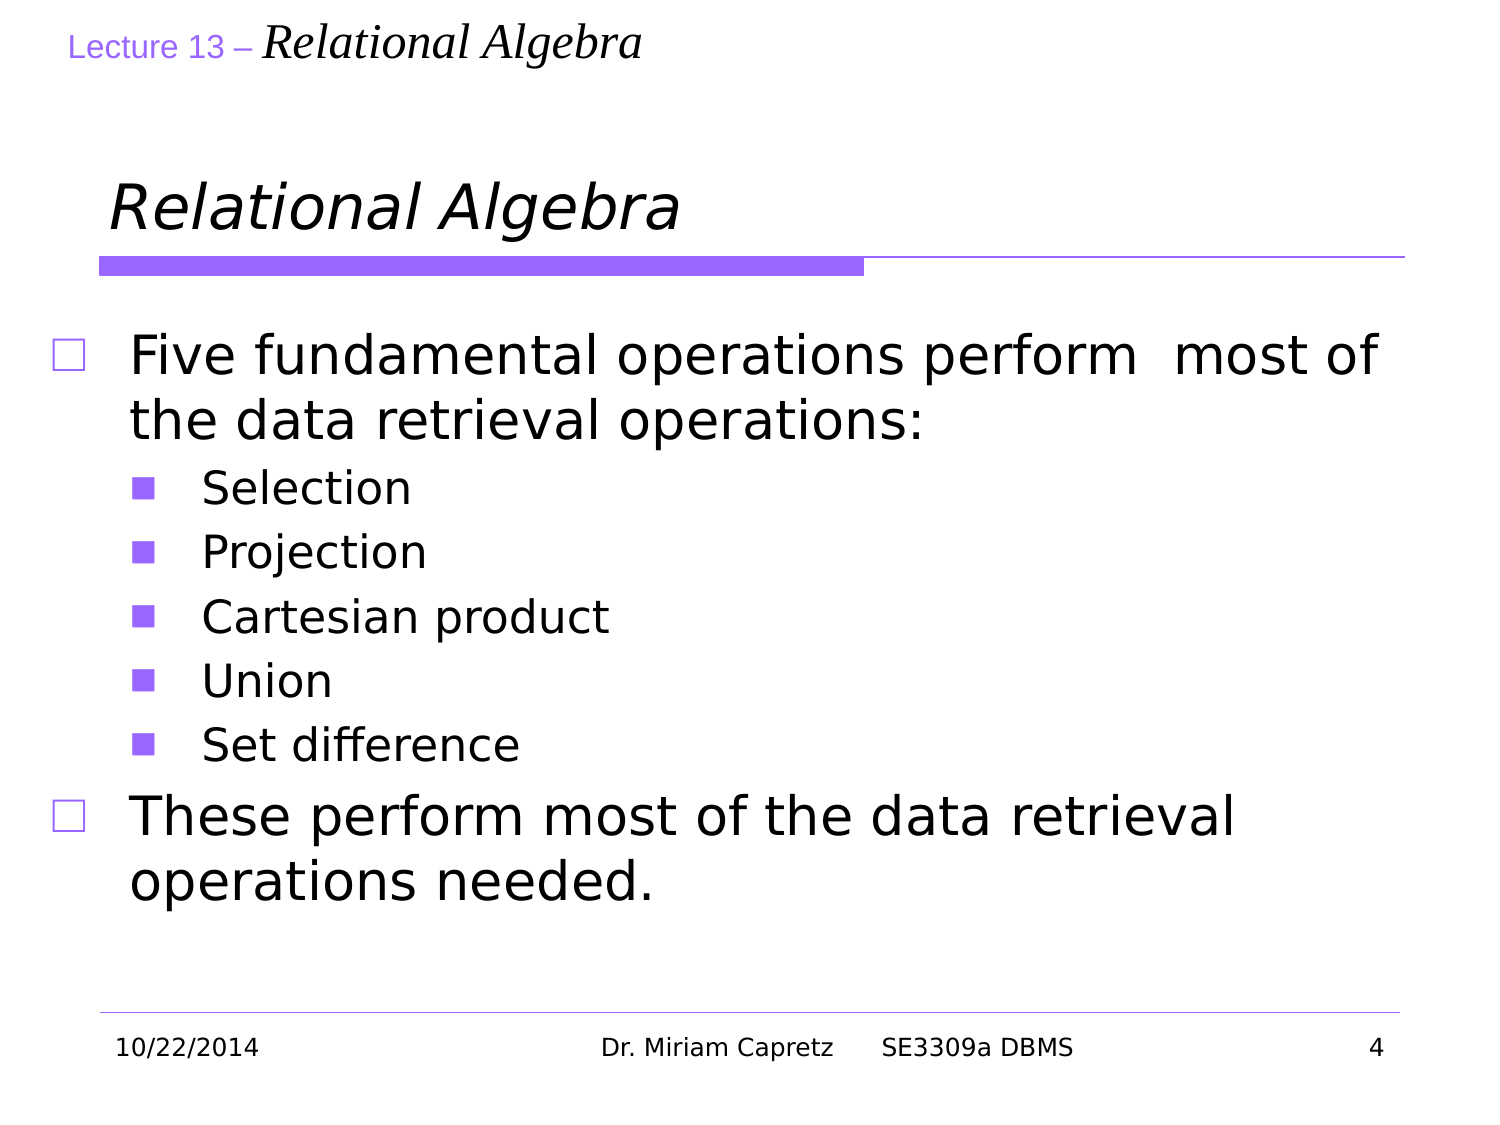

# Relational Algebra
Five fundamental operations perform  most of the data retrieval operations:
Selection
Projection
Cartesian product
Union
Set difference
These perform most of the data retrieval operations needed.

10/22/2014
Dr. Miriam Capretz      SE3309a DBMS
4